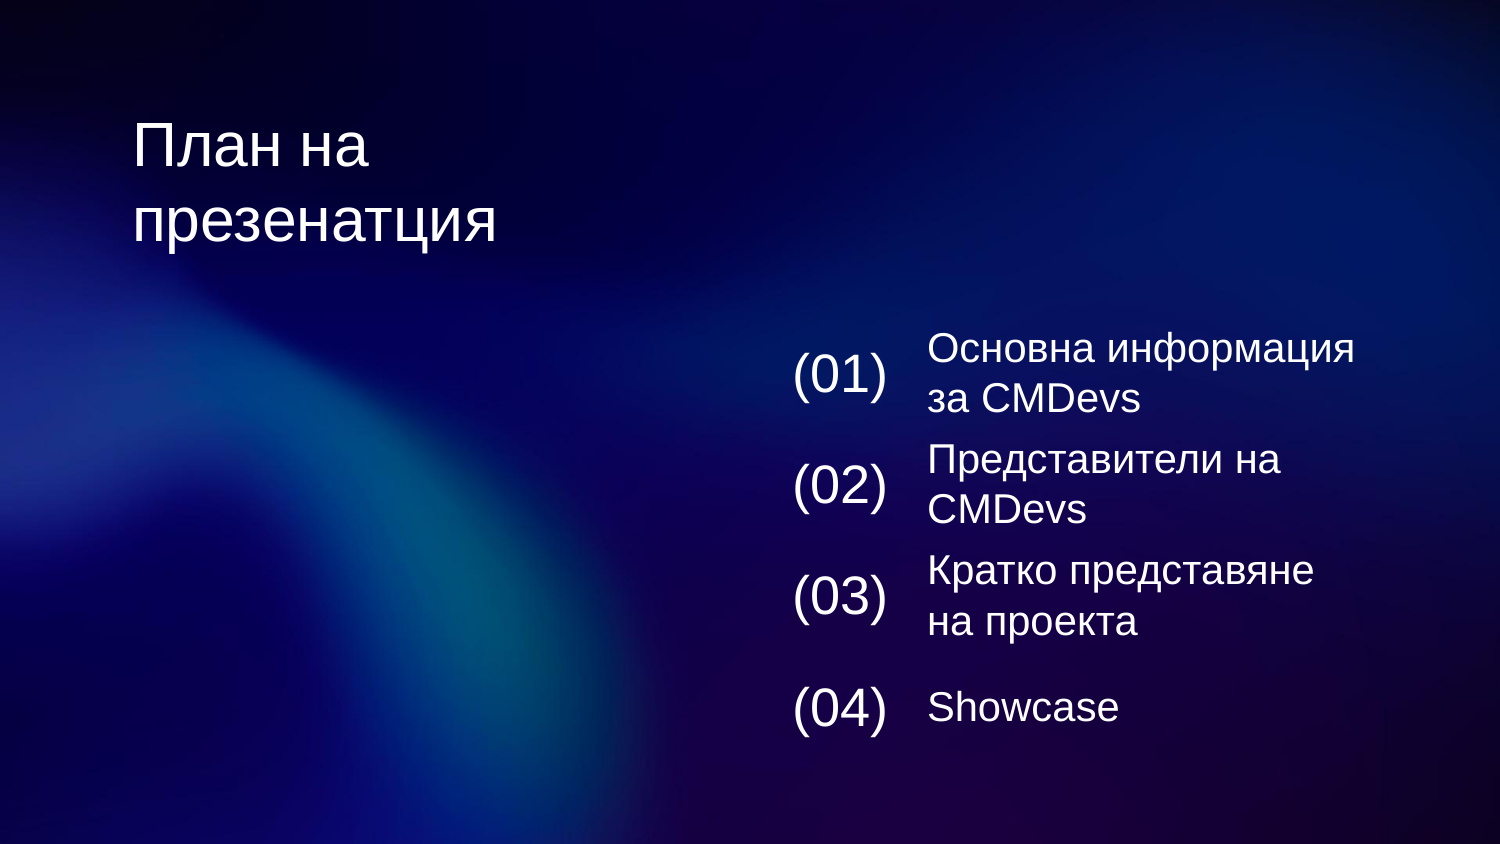

# План на презенатция
(01)
Основна информация за CMDevs
(02)
Представители на CMDevs
(03)
Кратко представяне на проекта
(04)
Showcase